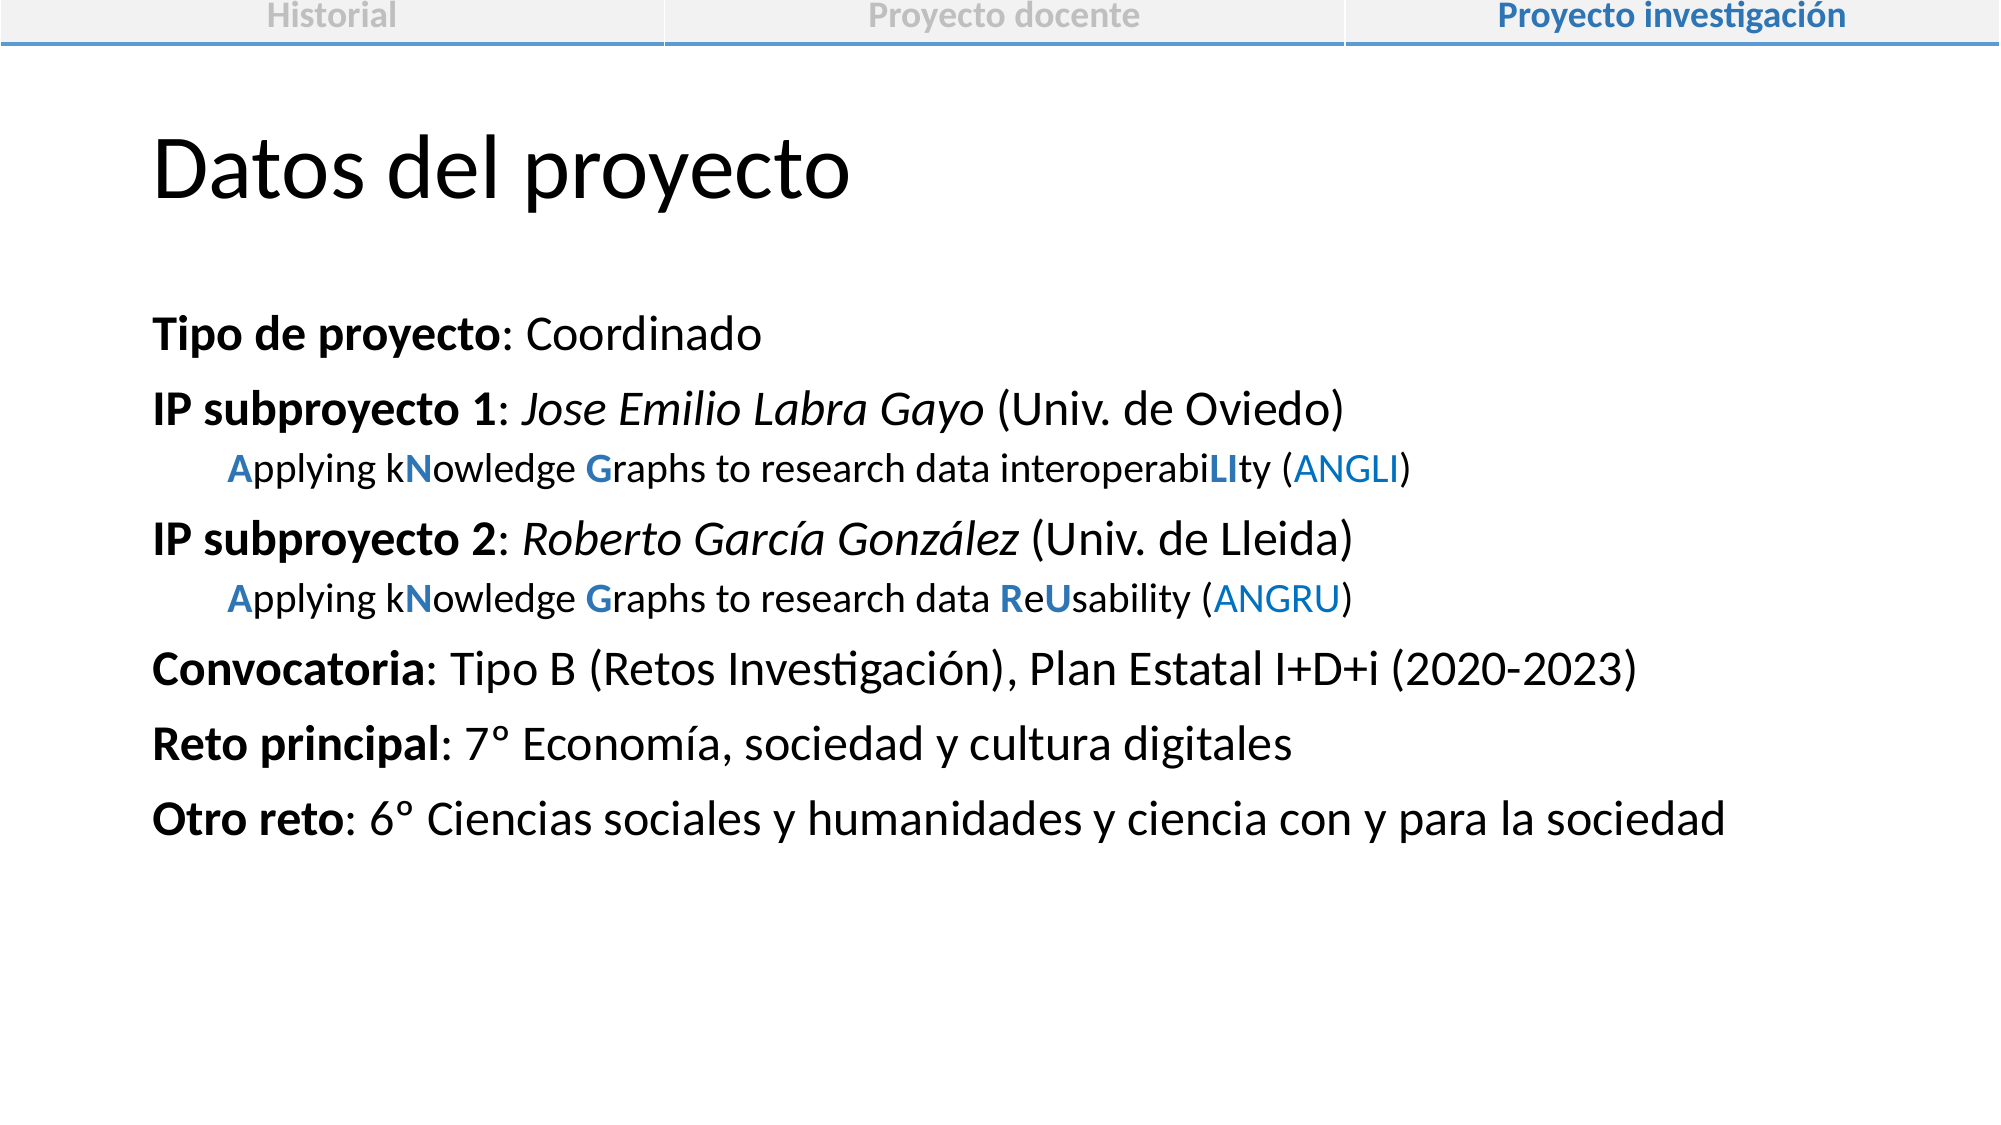

| Historial | Proyecto docente | Proyecto investigación |
| --- | --- | --- |
# Datos del proyecto
Tipo de proyecto: Coordinado
IP subproyecto 1: Jose Emilio Labra Gayo (Univ. de Oviedo)
Applying kNowledge Graphs to research data interoperabiLIty (ANGLI)
IP subproyecto 2: Roberto García González (Univ. de Lleida)
Applying kNowledge Graphs to research data ReUsability (ANGRU)
Convocatoria: Tipo B (Retos Investigación), Plan Estatal I+D+i (2020-2023)
Reto principal: 7º Economía, sociedad y cultura digitales
Otro reto: 6º Ciencias sociales y humanidades y ciencia con y para la sociedad